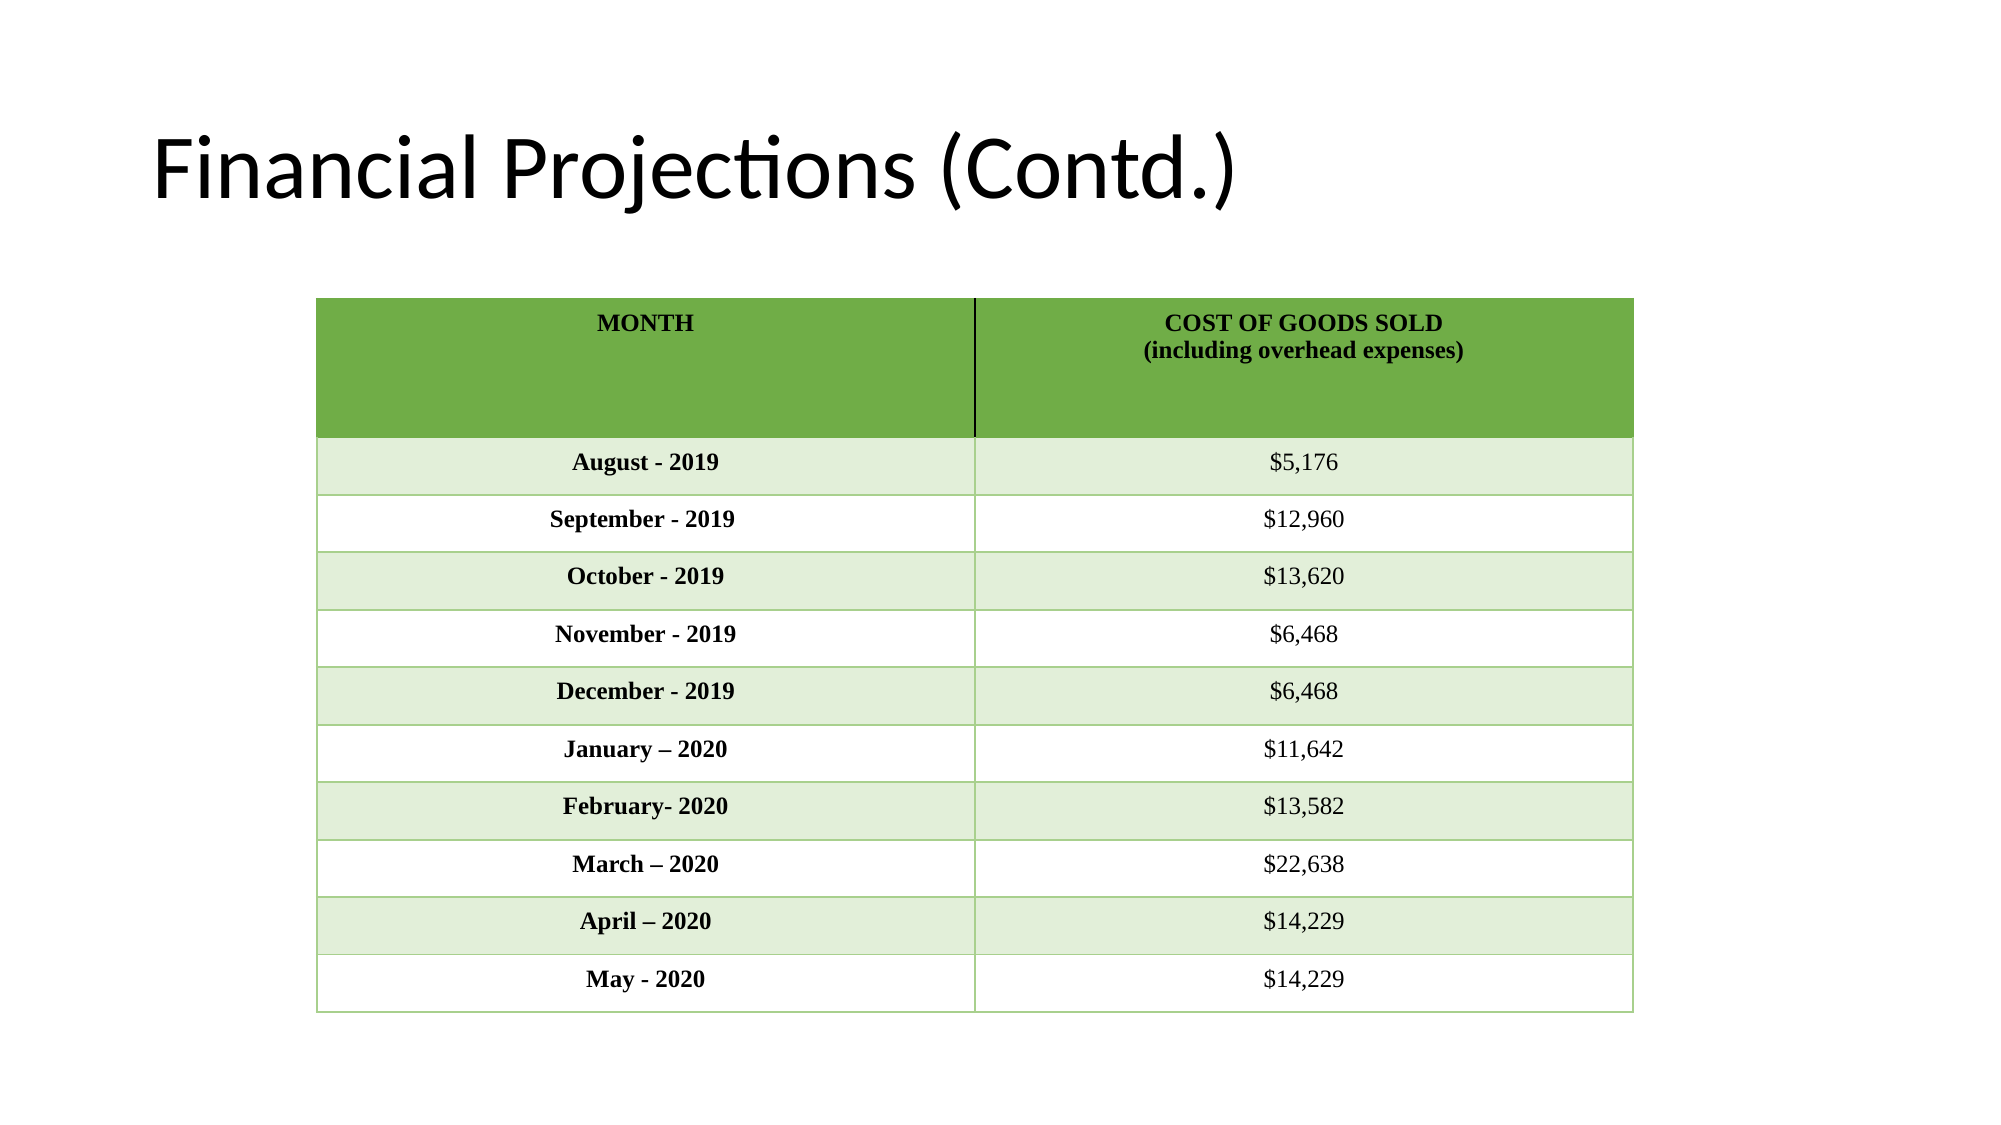

# Financial Projections (Contd.)
| MONTH | COST OF GOODS SOLD (including overhead expenses) |
| --- | --- |
| August - 2019 | $5,176 |
| September - 2019 | $12,960 |
| October - 2019 | $13,620 |
| November - 2019 | $6,468 |
| December - 2019 | $6,468 |
| January – 2020 | $11,642 |
| February- 2020 | $13,582 |
| March – 2020 | $22,638 |
| April – 2020 | $14,229 |
| May - 2020 | $14,229 |